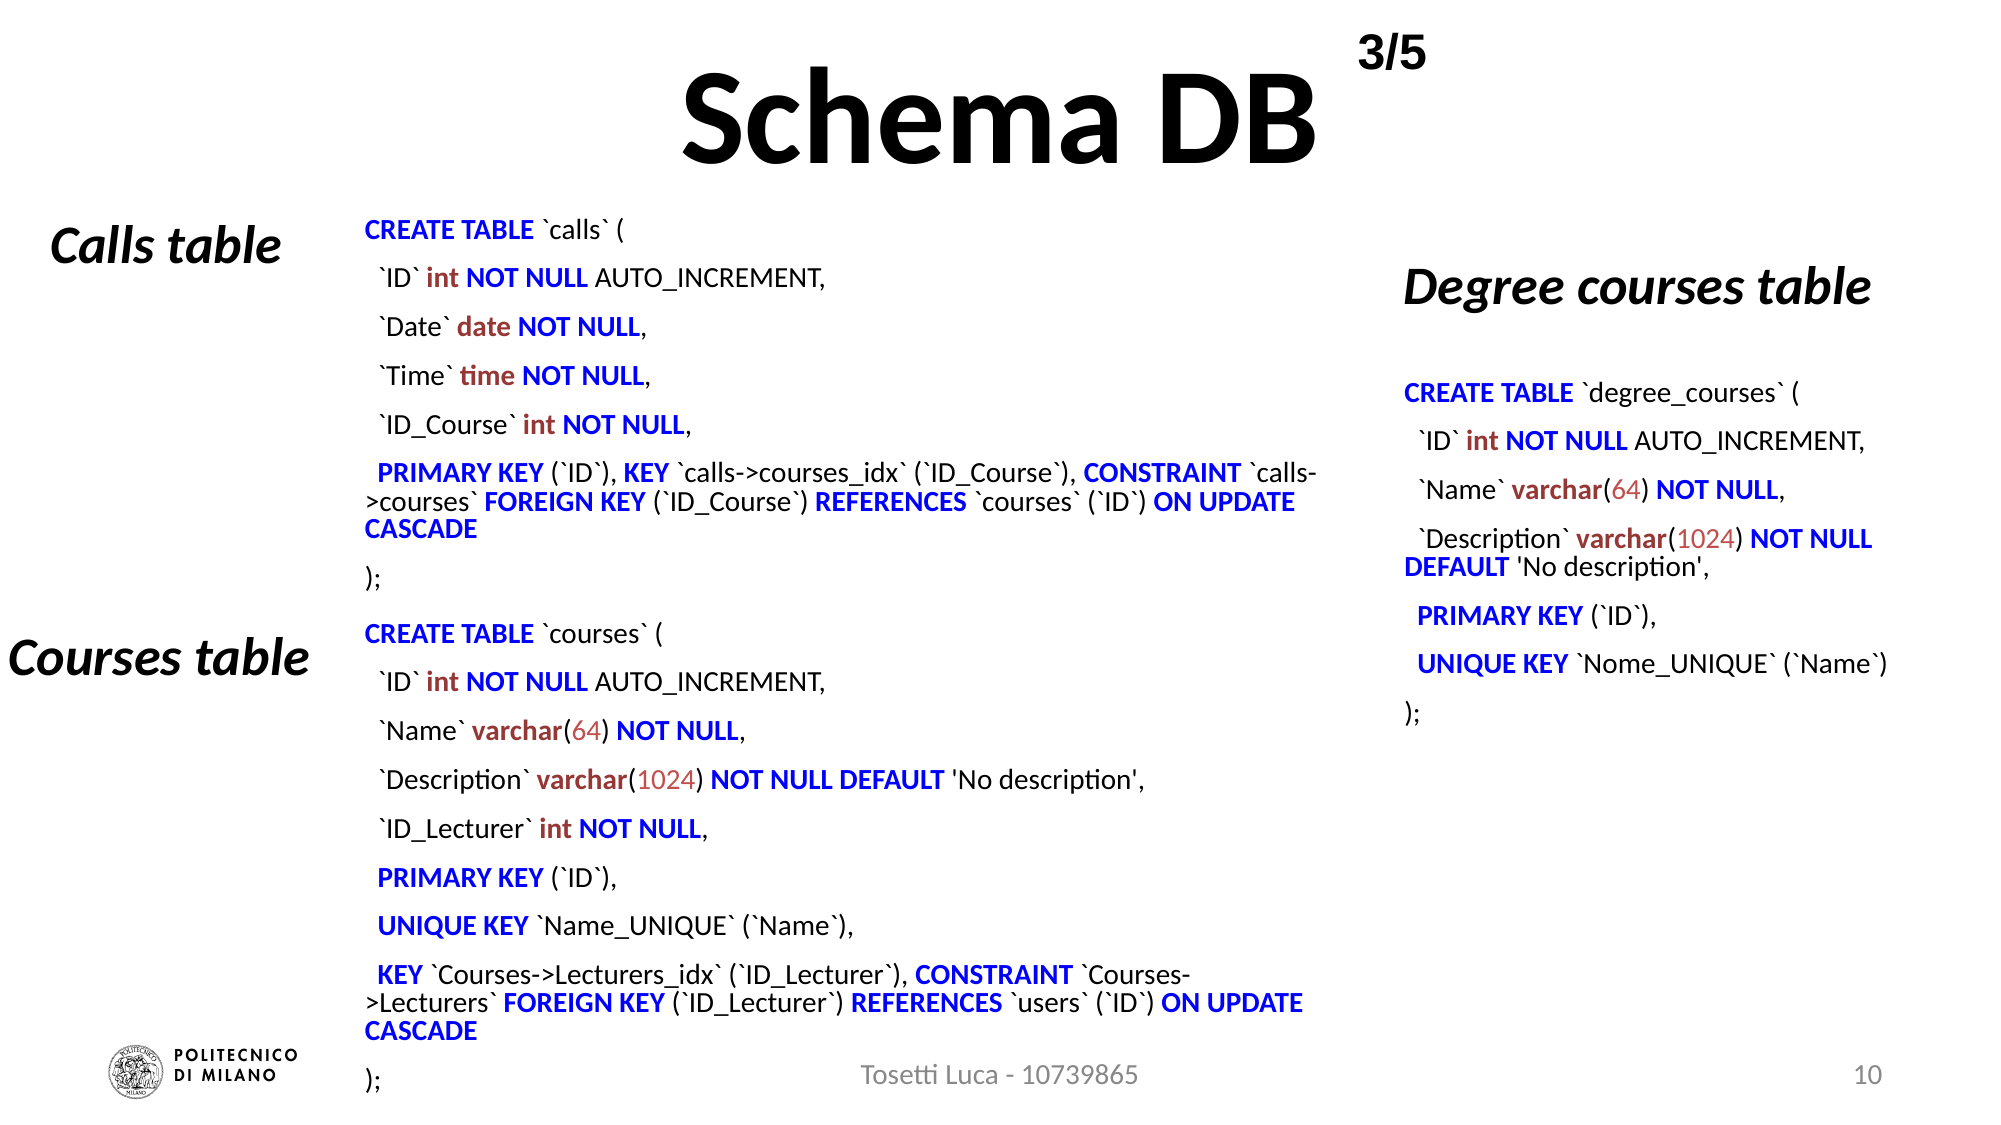

# Schema DB
3/5
Calls table
CREATE TABLE `calls` (
  `ID` int NOT NULL AUTO_INCREMENT,
  `Date` date NOT NULL,
  `Time` time NOT NULL,
  `ID_Course` int NOT NULL,
  PRIMARY KEY (`ID`), KEY `calls->courses_idx` (`ID_Course`), CONSTRAINT `calls->courses` FOREIGN KEY (`ID_Course`) REFERENCES `courses` (`ID`) ON UPDATE CASCADE
);
Degree courses table
CREATE TABLE `degree_courses` (
  `ID` int NOT NULL AUTO_INCREMENT,
  `Name` varchar(64) NOT NULL,
  `Description` varchar(1024) NOT NULL DEFAULT 'No description',
  PRIMARY KEY (`ID`),
  UNIQUE KEY `Nome_UNIQUE` (`Name`)
);
Courses table
CREATE TABLE `courses` (
  `ID` int NOT NULL AUTO_INCREMENT,
  `Name` varchar(64) NOT NULL,
  `Description` varchar(1024) NOT NULL DEFAULT 'No description',
  `ID_Lecturer` int NOT NULL,
  PRIMARY KEY (`ID`),
  UNIQUE KEY `Name_UNIQUE` (`Name`),
  KEY `Courses->Lecturers_idx` (`ID_Lecturer`), CONSTRAINT `Courses->Lecturers` FOREIGN KEY (`ID_Lecturer`) REFERENCES `users` (`ID`) ON UPDATE CASCADE
);
Tosetti Luca - 10739865
10